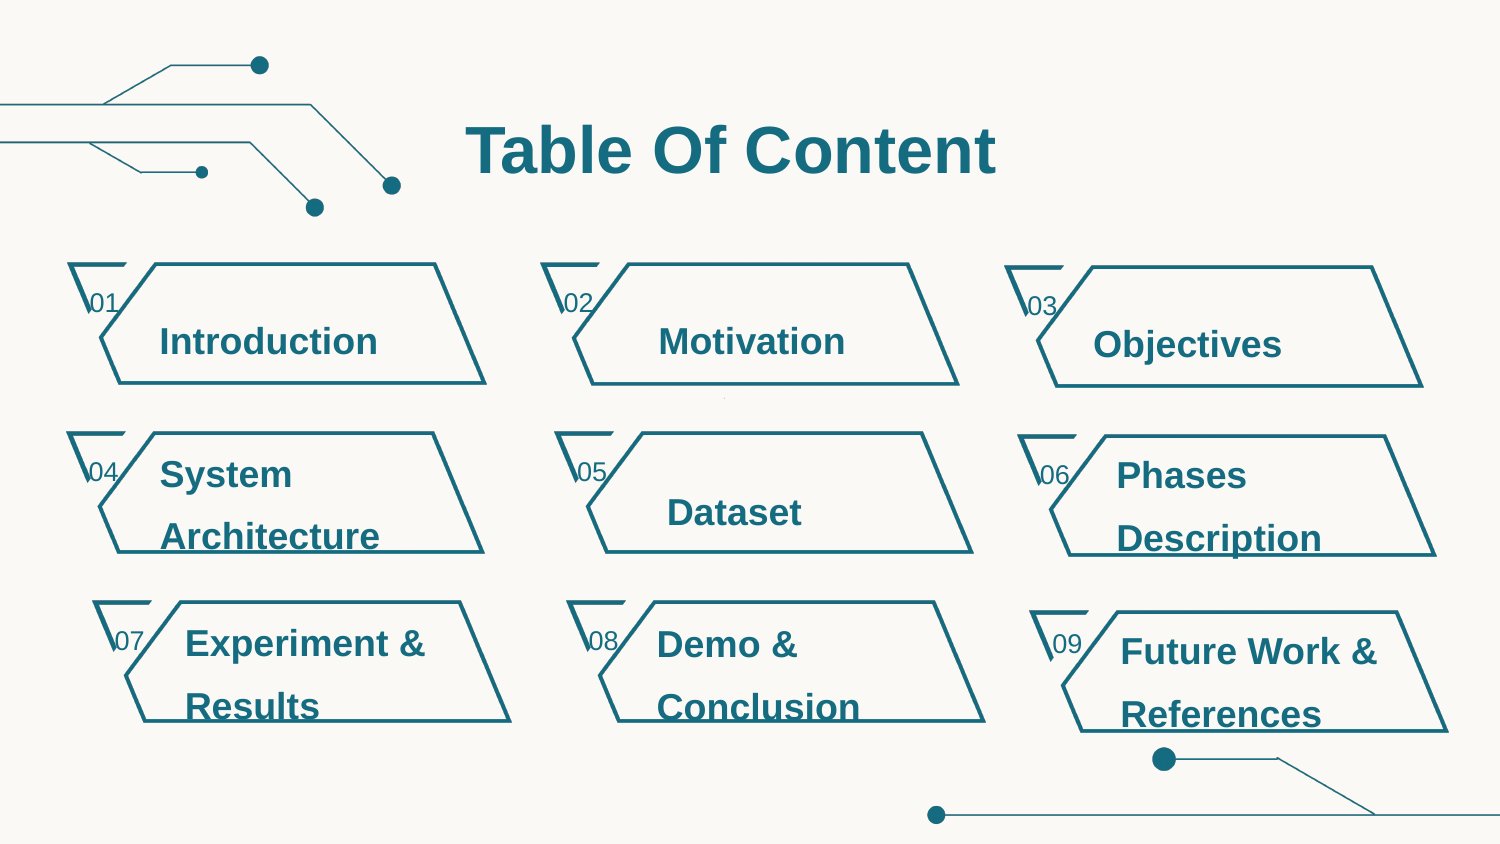

Table Of Content

01
02
03
Introduction
Motivation
Objectives
4

System Architecture
Phases Description
05
04
06
Dataset

Experiment & Results
Demo & Conclusion

Future Work & References
07
08
09